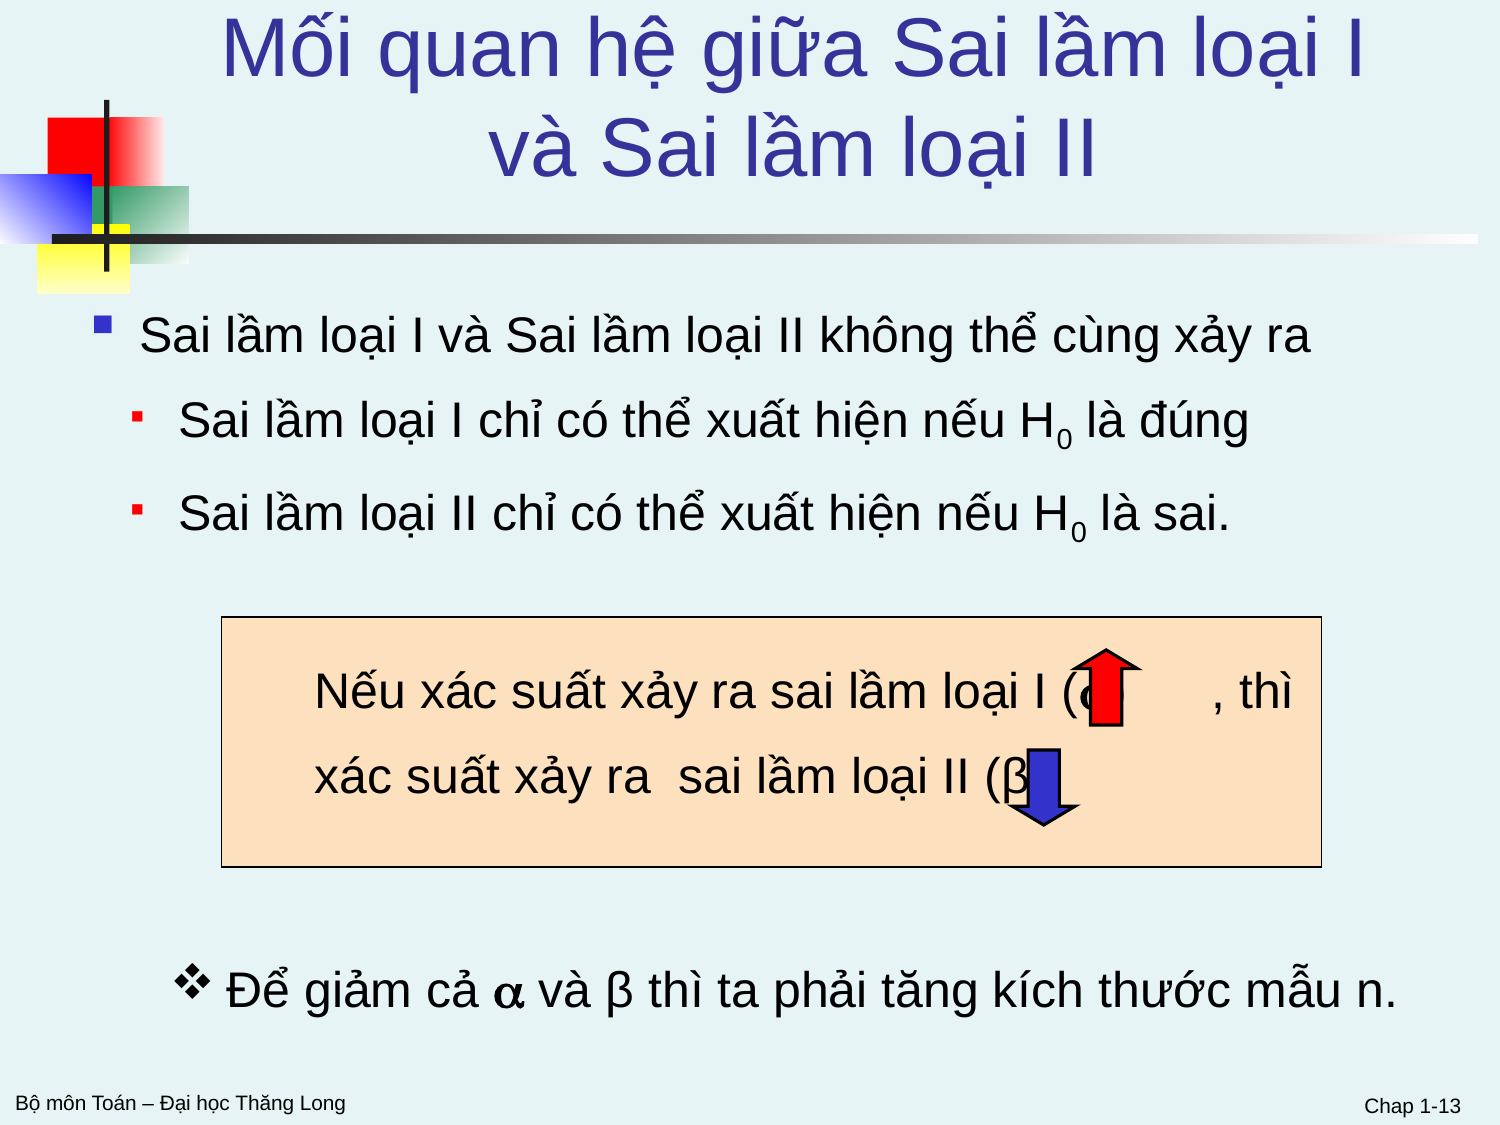

Mối quan hệ giữa Sai lầm loại I và Sai lầm loại II
 Sai lầm loại I và Sai lầm loại II không thể cùng xảy ra
 Sai lầm loại I chỉ có thể xuất hiện nếu H0 là đúng
 Sai lầm loại II chỉ có thể xuất hiện nếu H0 là sai.

  	Nếu xác suất xảy ra sai lầm loại I (α)      , thì
   	xác suất xảy ra  sai lầm loại II (β)

Để giảm cả α và β thì ta phải tăng kích thước mẫu n.
Chap 1-13
Bộ môn Toán – Đại học Thăng Long